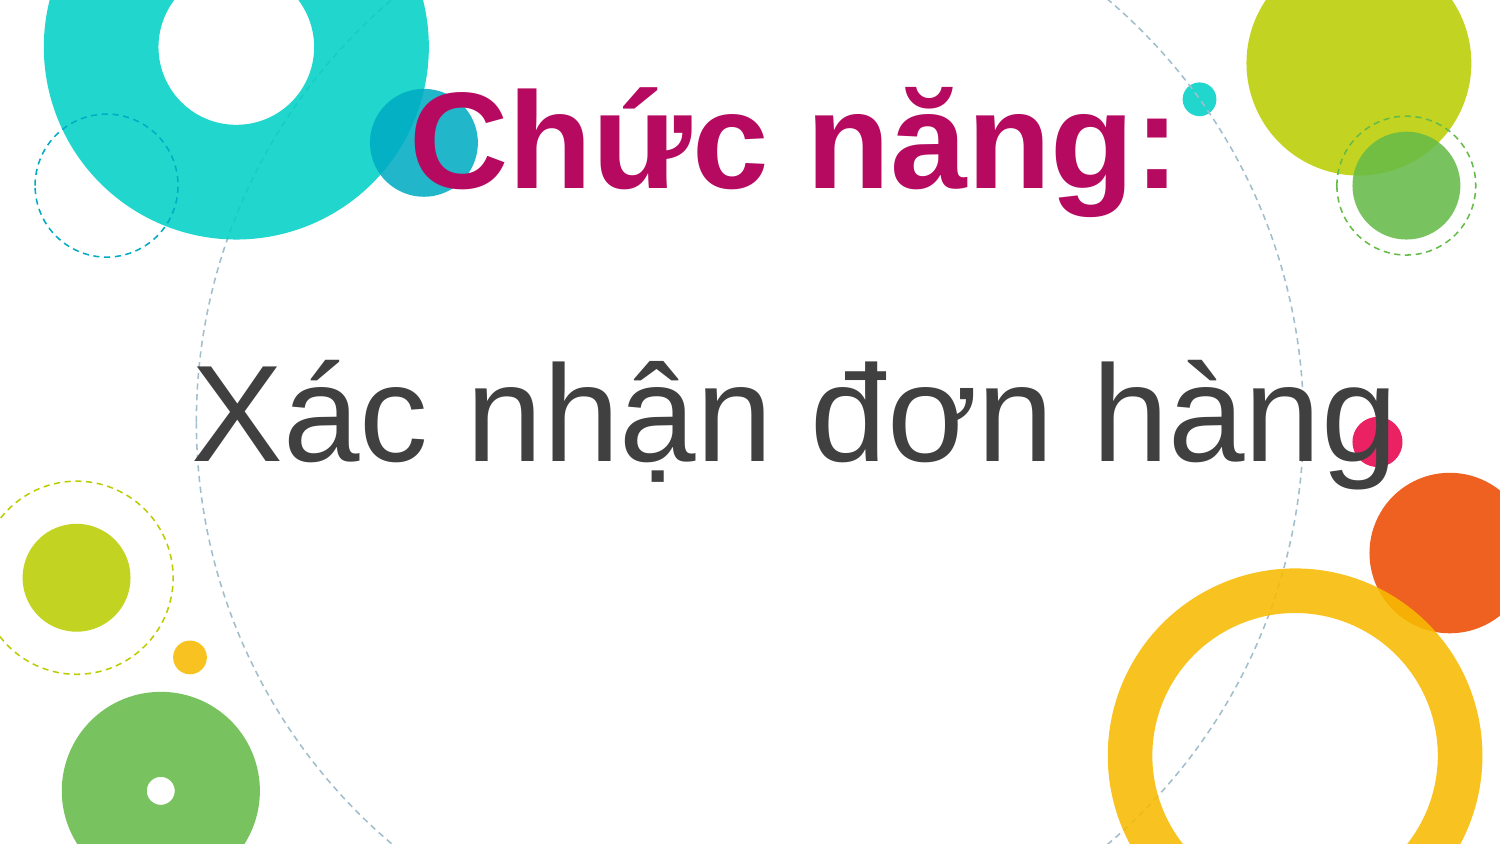

Chức năng:
# Xác nhận đơn hàng